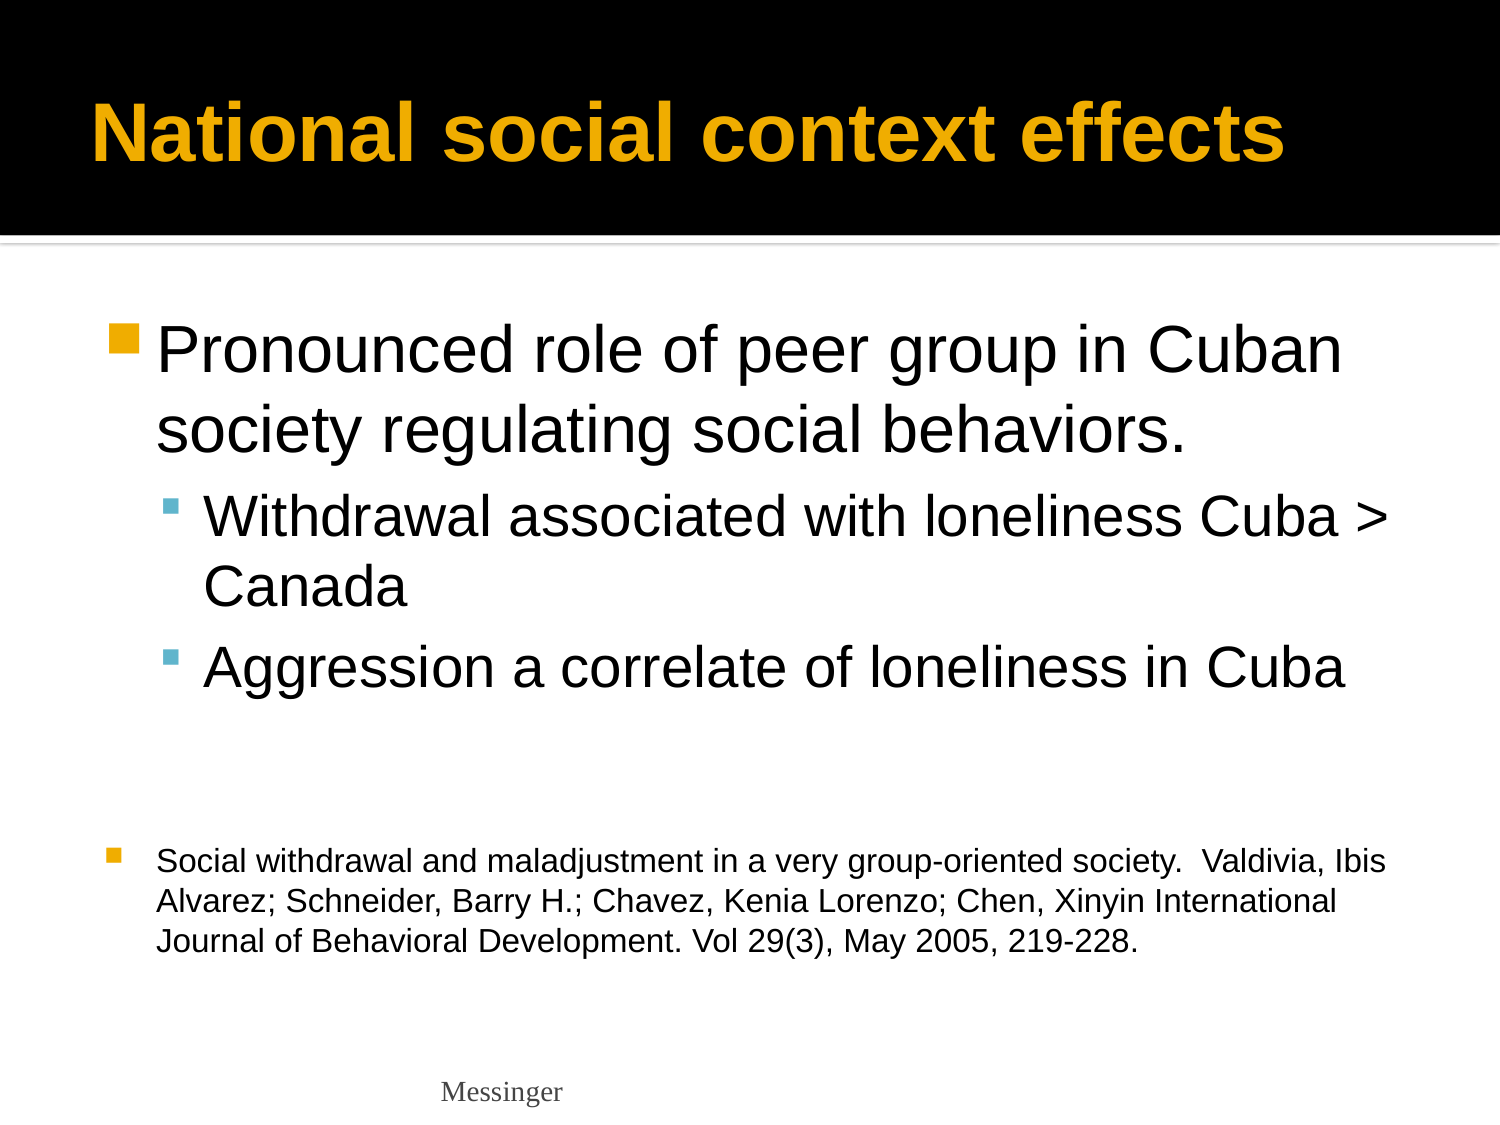

# National social context effects
Pronounced role of peer group in Cuban society regulating social behaviors.
Withdrawal associated with loneliness Cuba > Canada
Aggression a correlate of loneliness in Cuba

Social withdrawal and maladjustment in a very group-oriented society.  Valdivia, Ibis Alvarez; Schneider, Barry H.; Chavez, Kenia Lorenzo; Chen, Xinyin International Journal of Behavioral Development. Vol 29(3), May 2005, 219-228.

Messinger